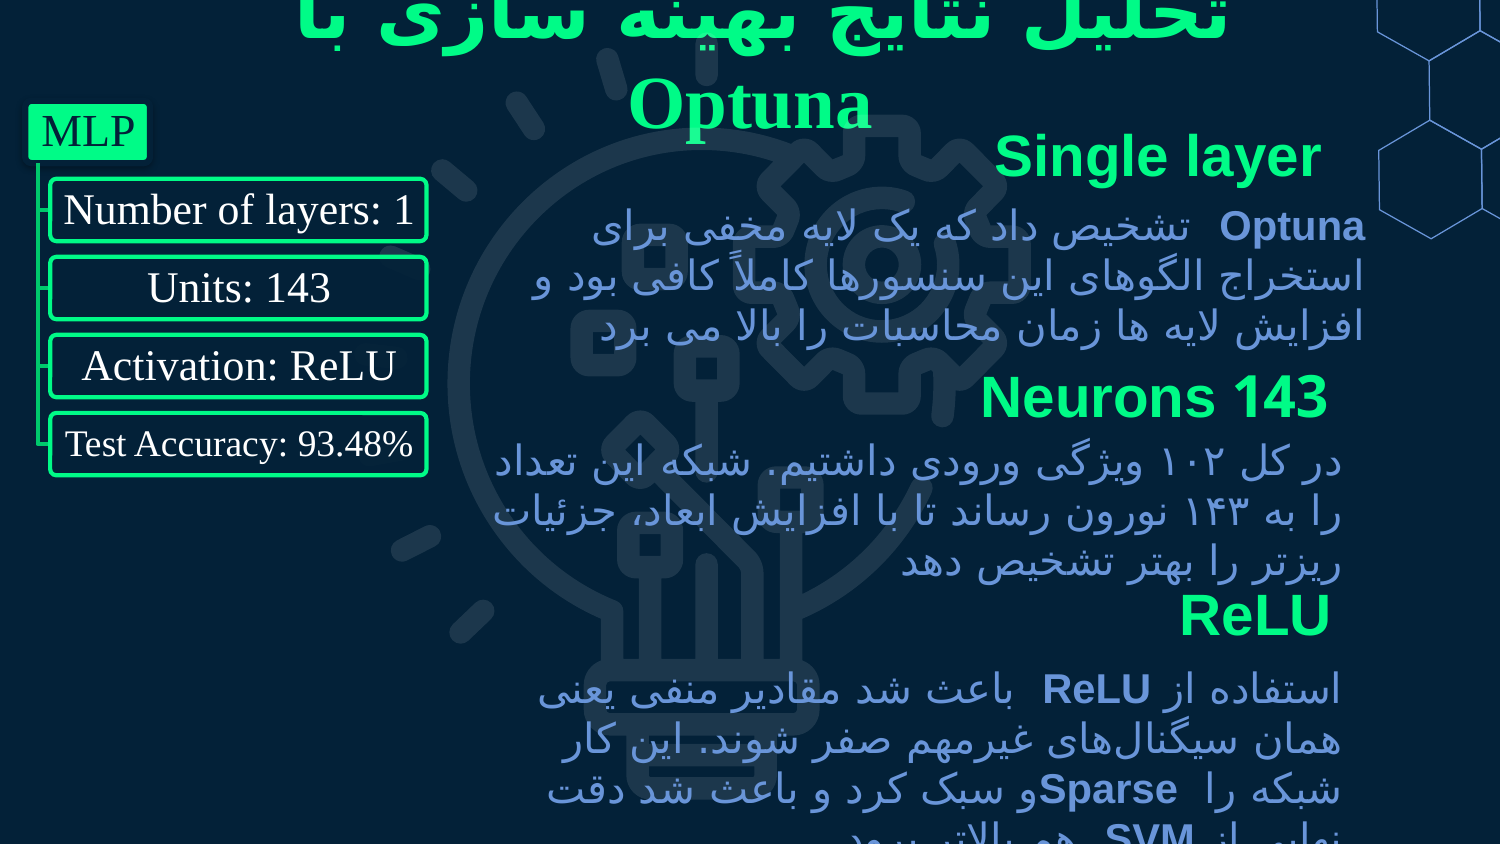

# تحلیل نتایج بهینه سازی با  Optuna

MLP
Number of layers: 1
Units: 143
Activation: ReLU
Test Accuracy: 93.48%
Single layer
Optuna  تشخیص داد که یک لایه مخفی برای استخراج الگوهای این سنسورها کاملاً کافی بود و افزایش لایه ها زمان محاسبات را بالا می برد

143 Neurons
در کل ۱۰۲ ویژگی ورودی داشتیم. شبکه این تعداد را به ۱۴۳ نورون رساند تا با افزایش ابعاد، جزئیات ریزتر را بهتر تشخیص دهد
ReLU
استفاده از ReLU  باعث شد مقادیر منفی یعنی همان سیگنال‌های غیرمهم صفر شوند. این کار شبکه را  Sparseو سبک کرد و باعث شد دقت نهایی از SVM  هم بالاتر برود.